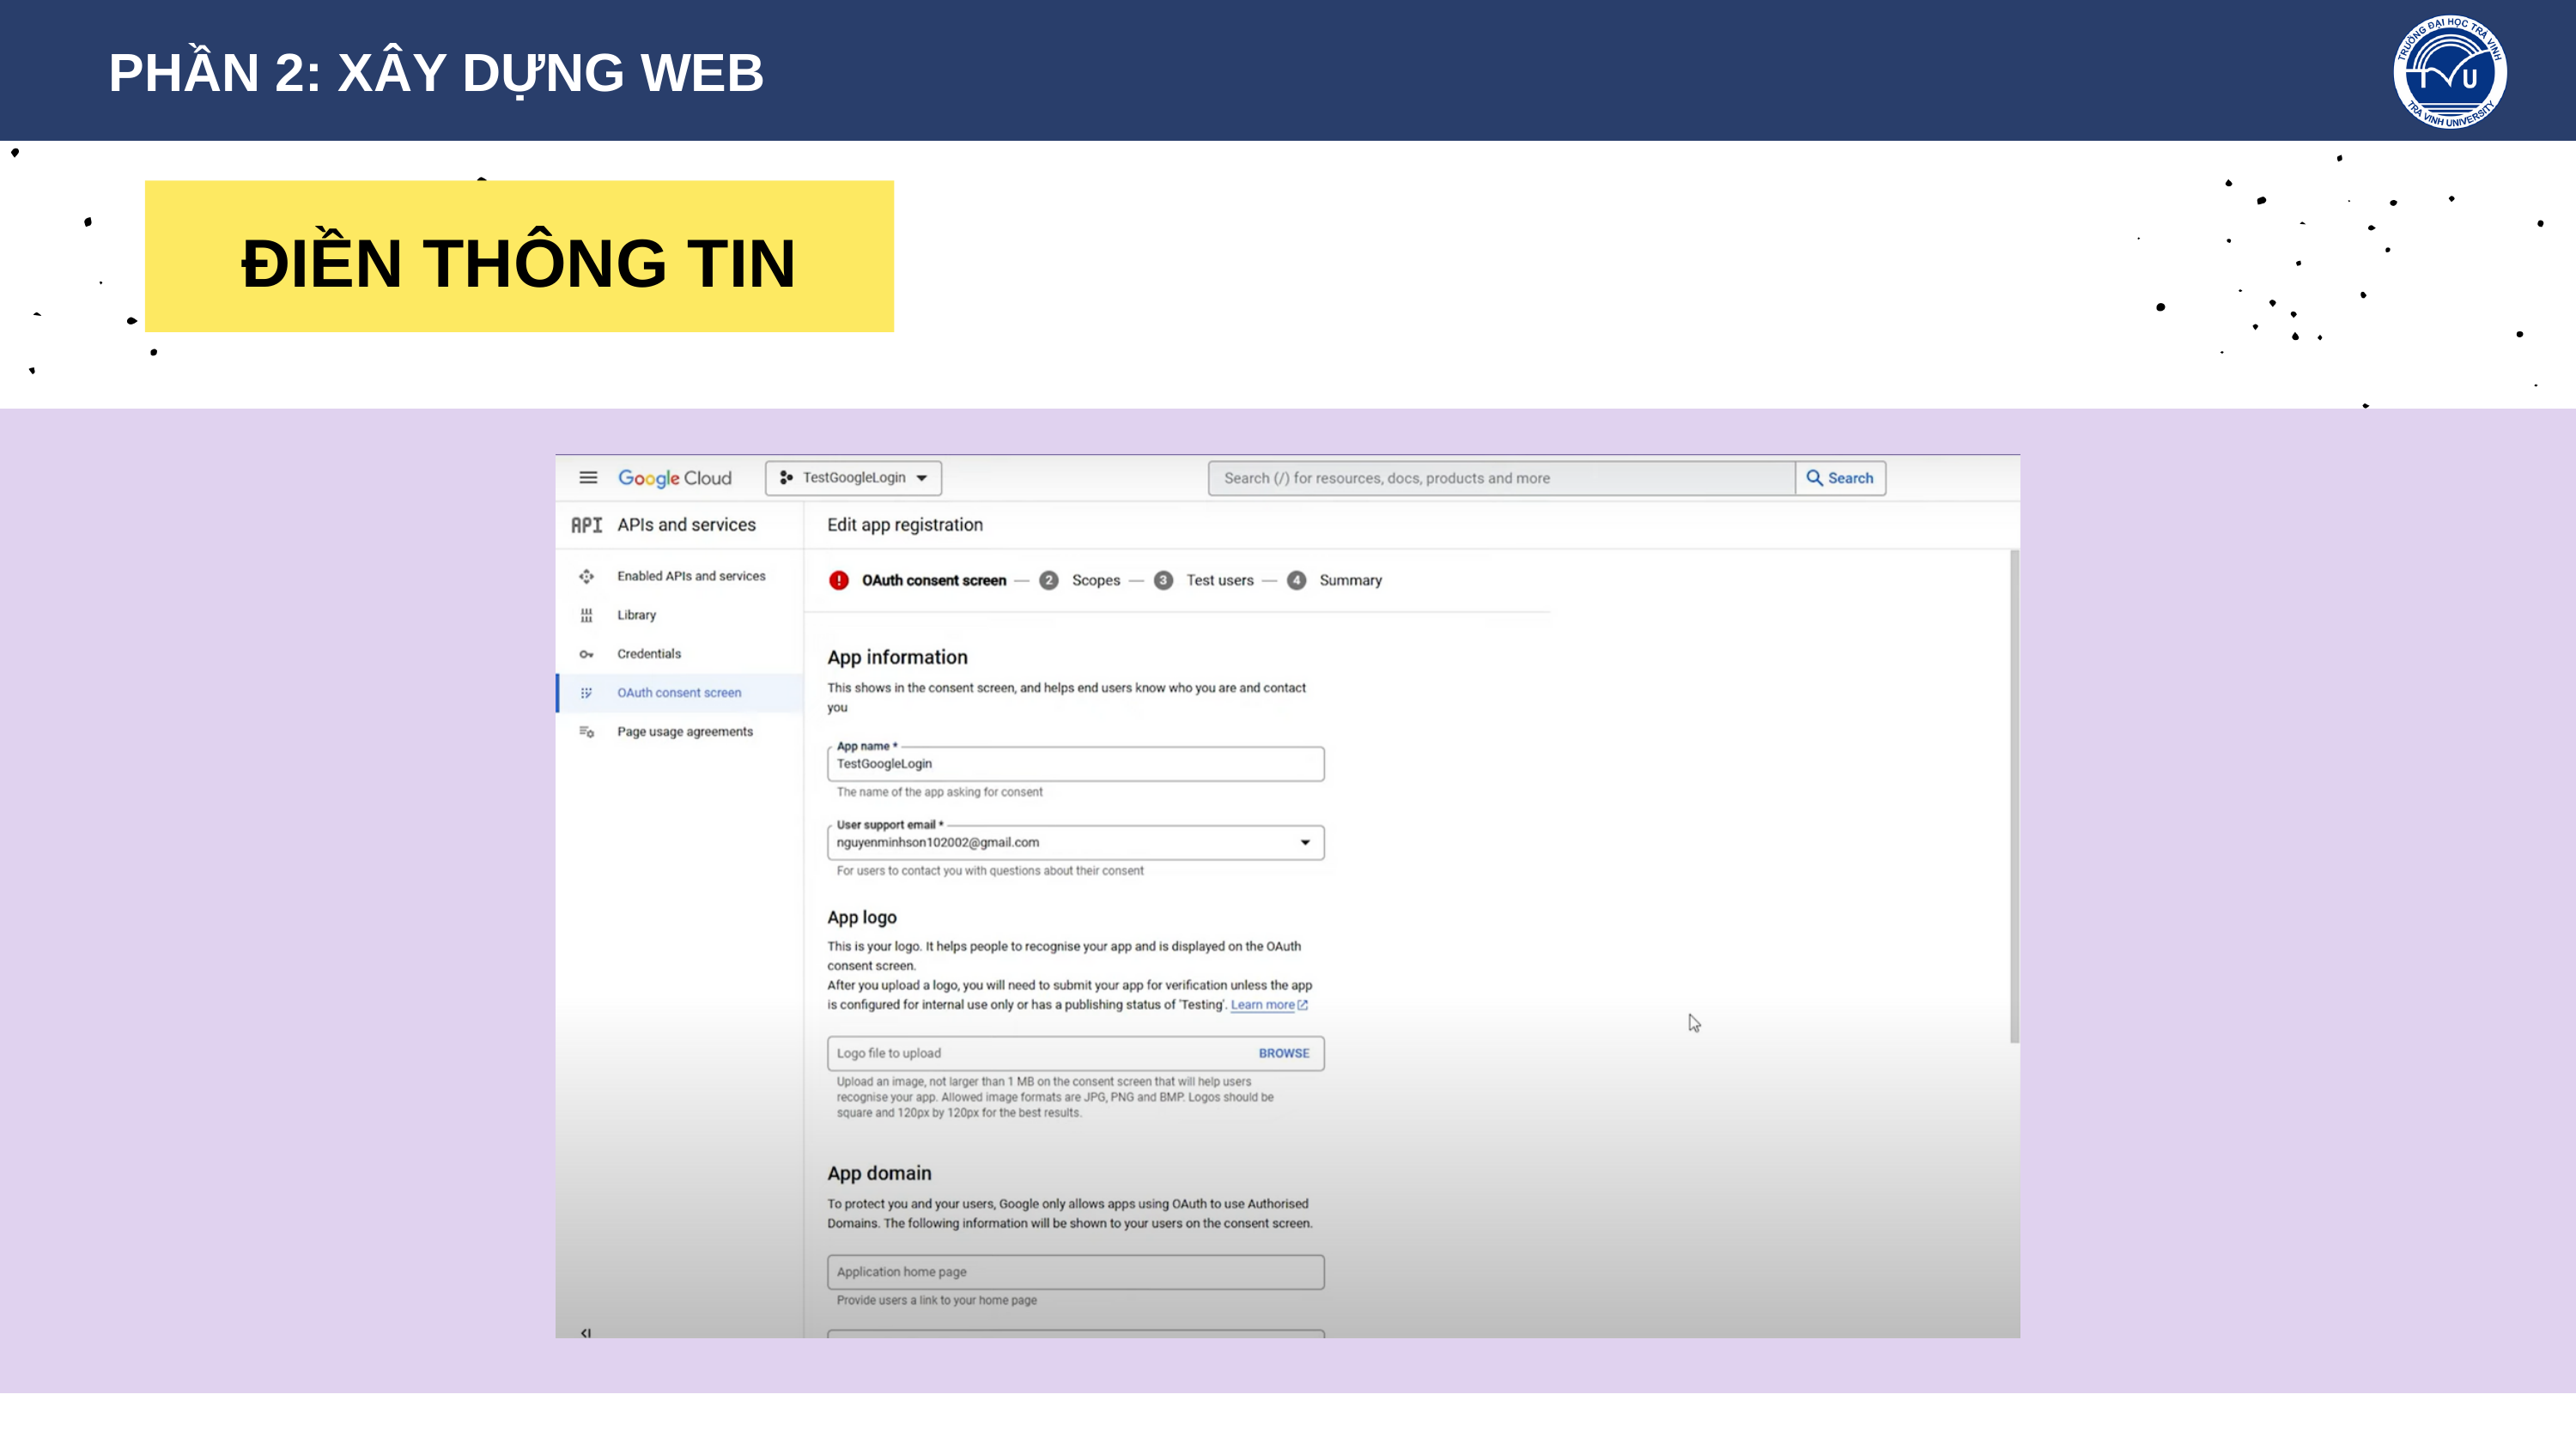

PHẦN 2: XÂY DỰNG WEB

1

 ĐIỀN THÔNG TIN